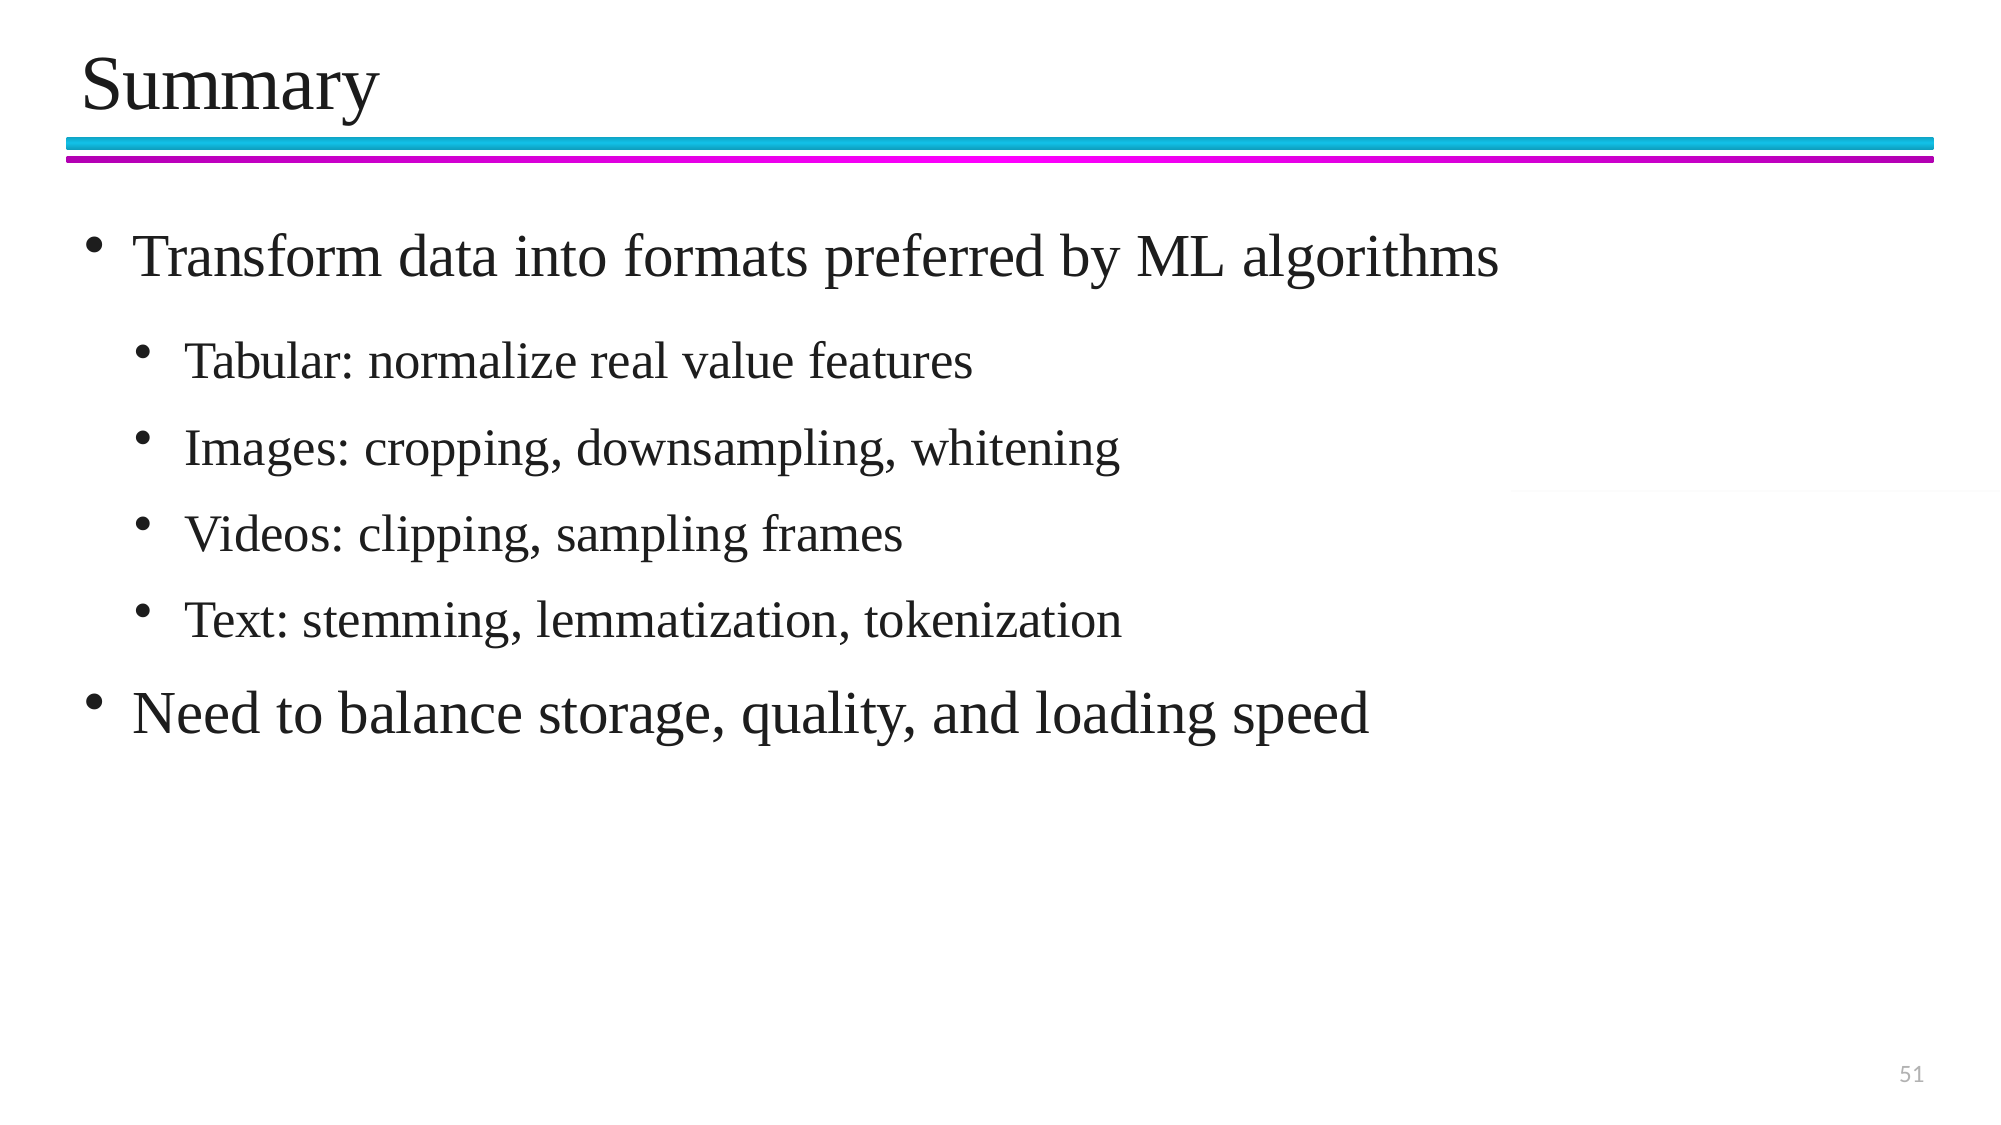

# Summary
Transform data into formats preferred by ML algorithms
Tabular: normalize real value features
Images: cropping, downsampling, whitening
Videos: clipping, sampling frames
Text: stemming, lemmatization, tokenization
Need to balance storage, quality, and loading speed

51